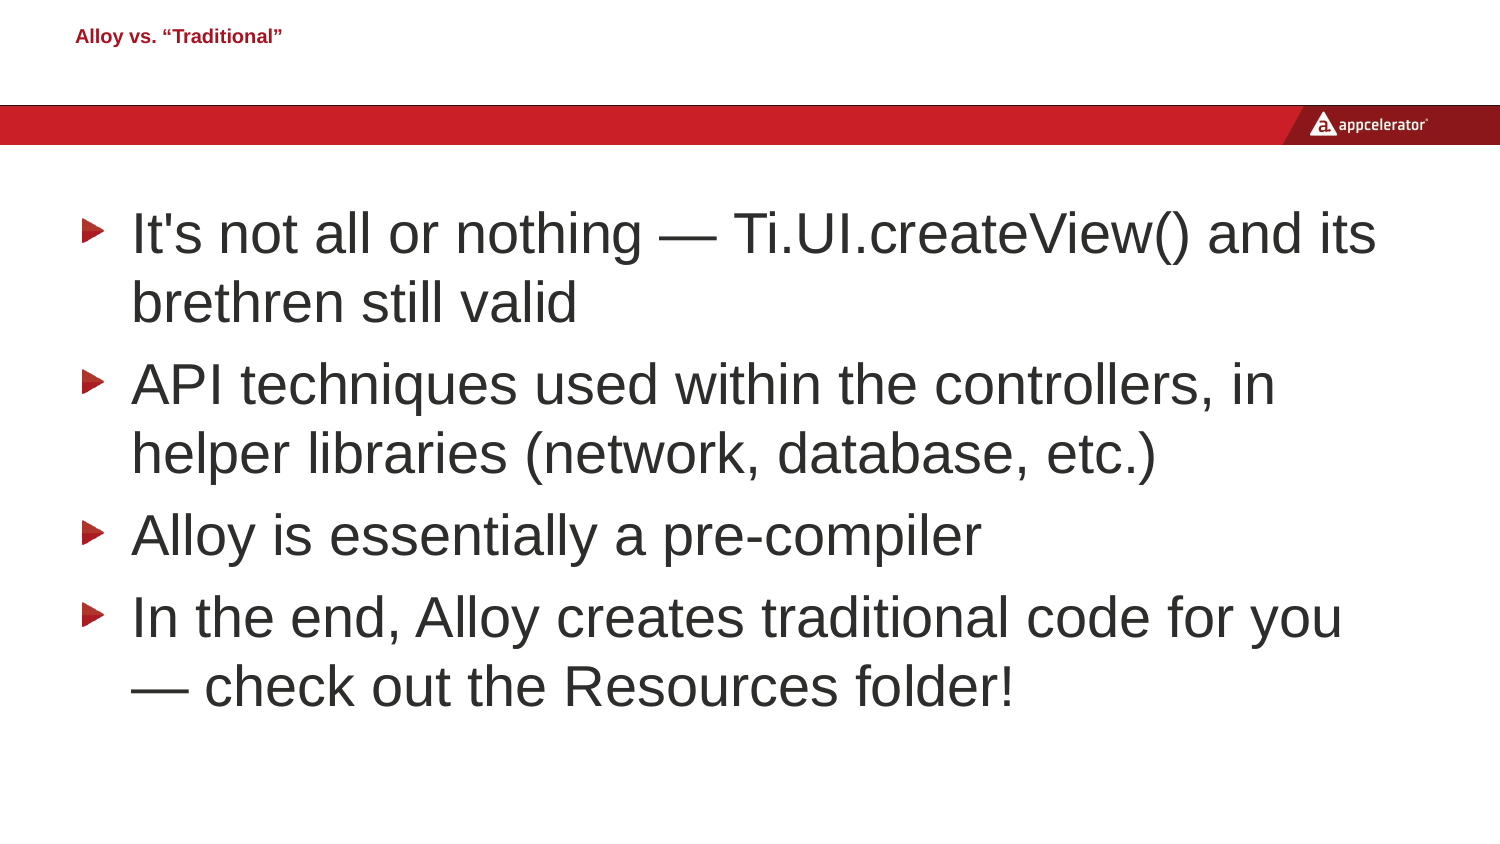

# Alloy vs. “Traditional”
It's not all or nothing — Ti.UI.createView() and its brethren still valid
API techniques used within the controllers, in helper libraries (network, database, etc.)
Alloy is essentially a pre-compiler
In the end, Alloy creates traditional code for you — check out the Resources folder!